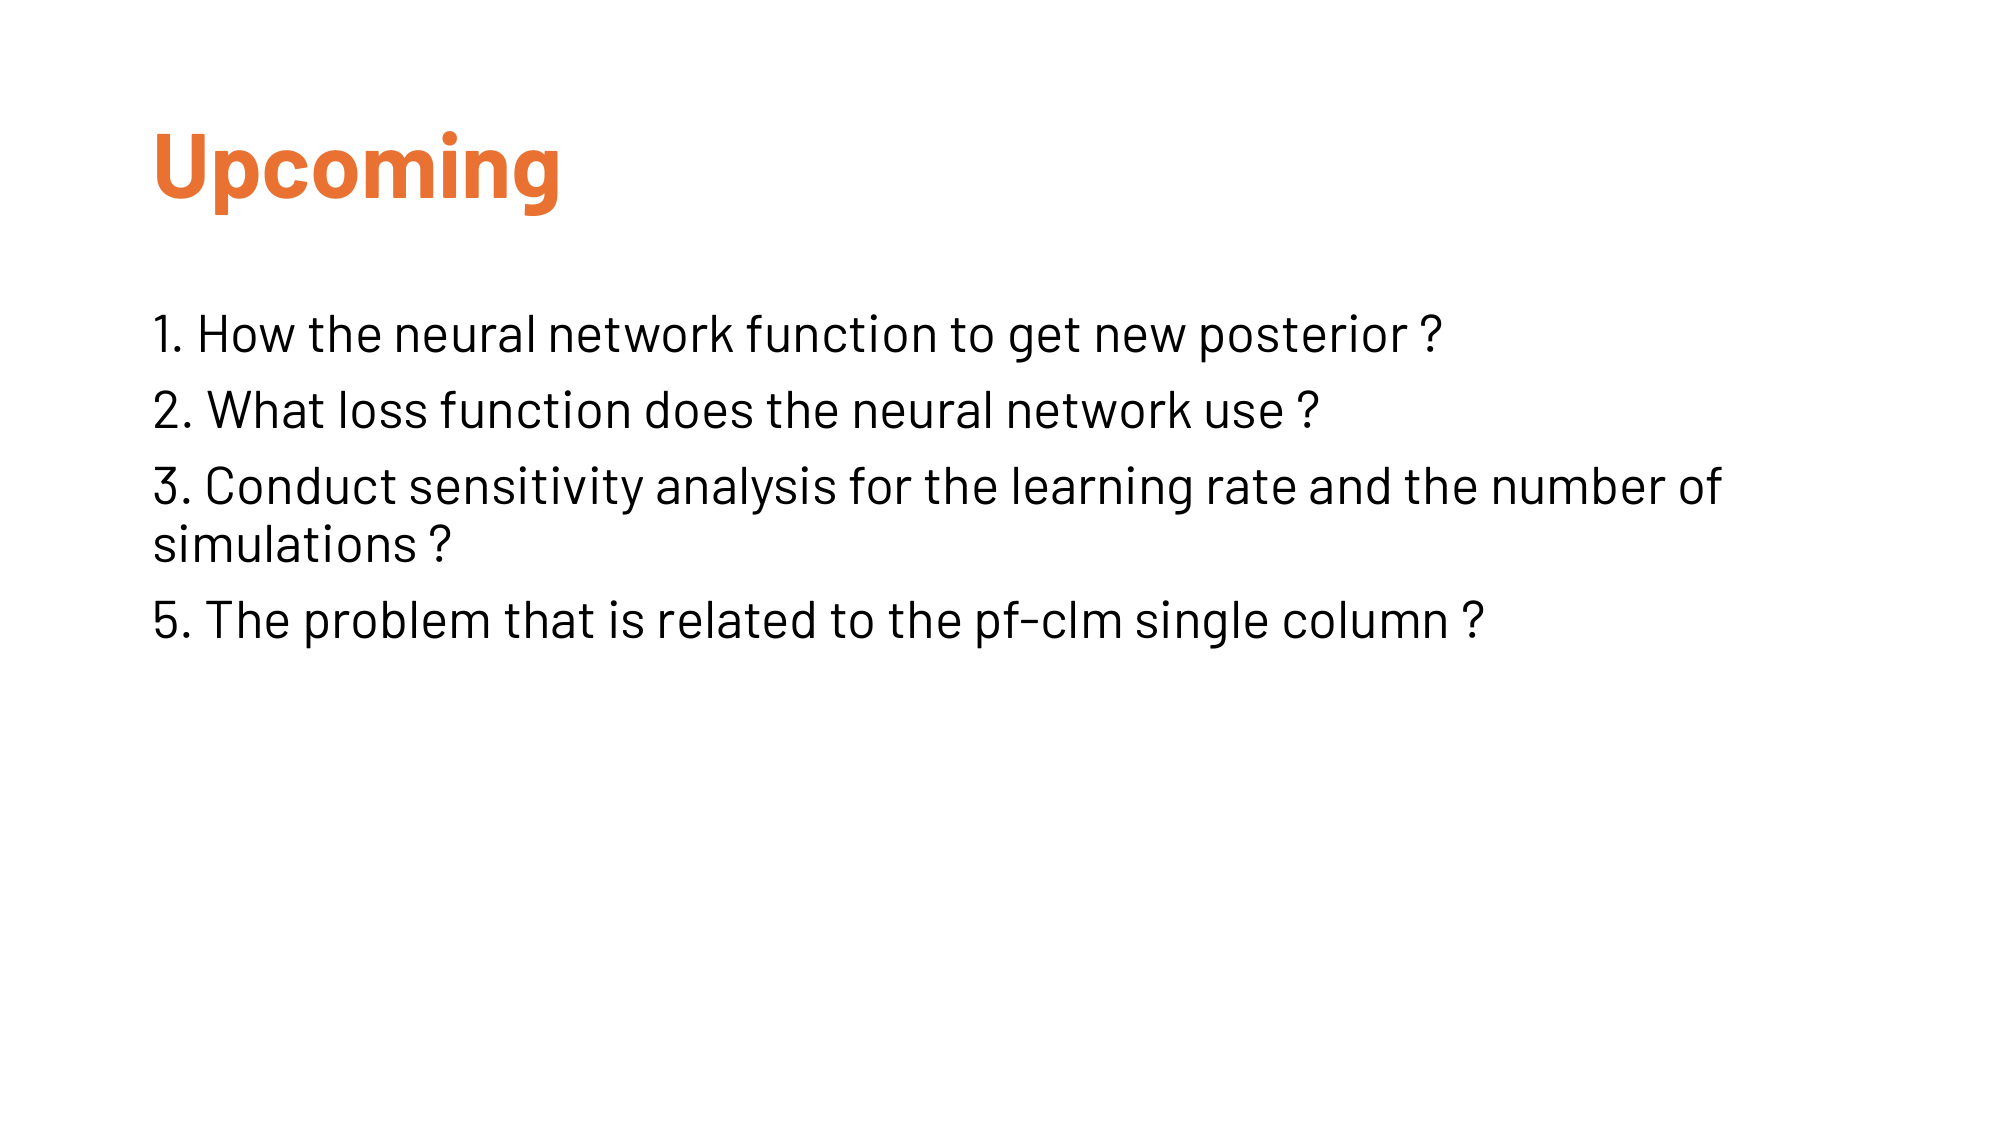

# Upcoming
1. How the neural network function to get new posterior ?
2. What loss function does the neural network use ?
3. Conduct sensitivity analysis for the learning rate and the number of simulations ?
5. The problem that is related to the pf-clm single column ?